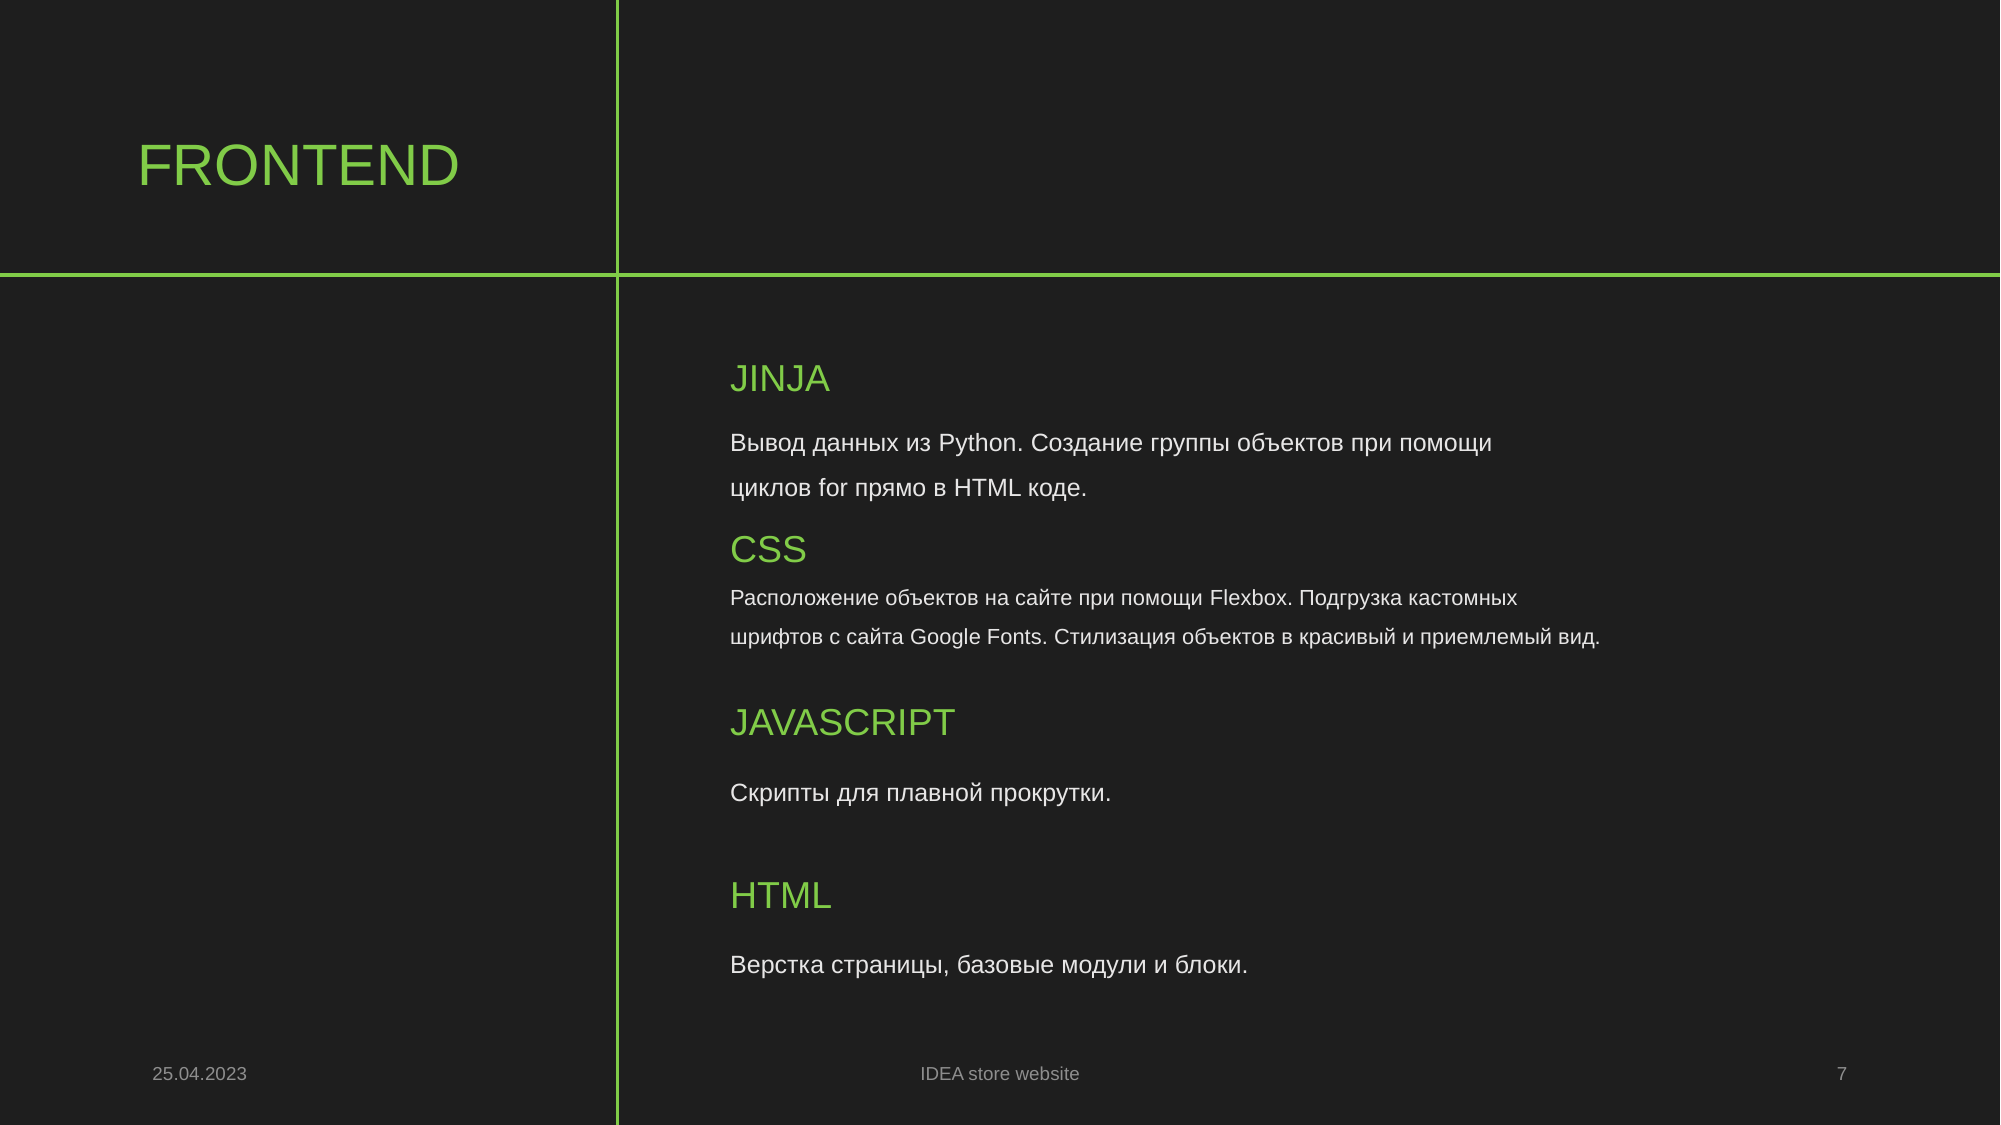

# Frontend
jinja
Вывод данных из Python. Создание группы объектов при помощи циклов for прямо в HTML коде.
CSS
Расположение объектов на сайте при помощи Flexbox. Подгрузка кастомных шрифтов с сайта Google Fonts. Стилизация объектов в красивый и приемлемый вид.
Javascript
Скрипты для плавной прокрутки.
Html
Верстка страницы, базовые модули и блоки.
25.04.2023
IDEA store website
7